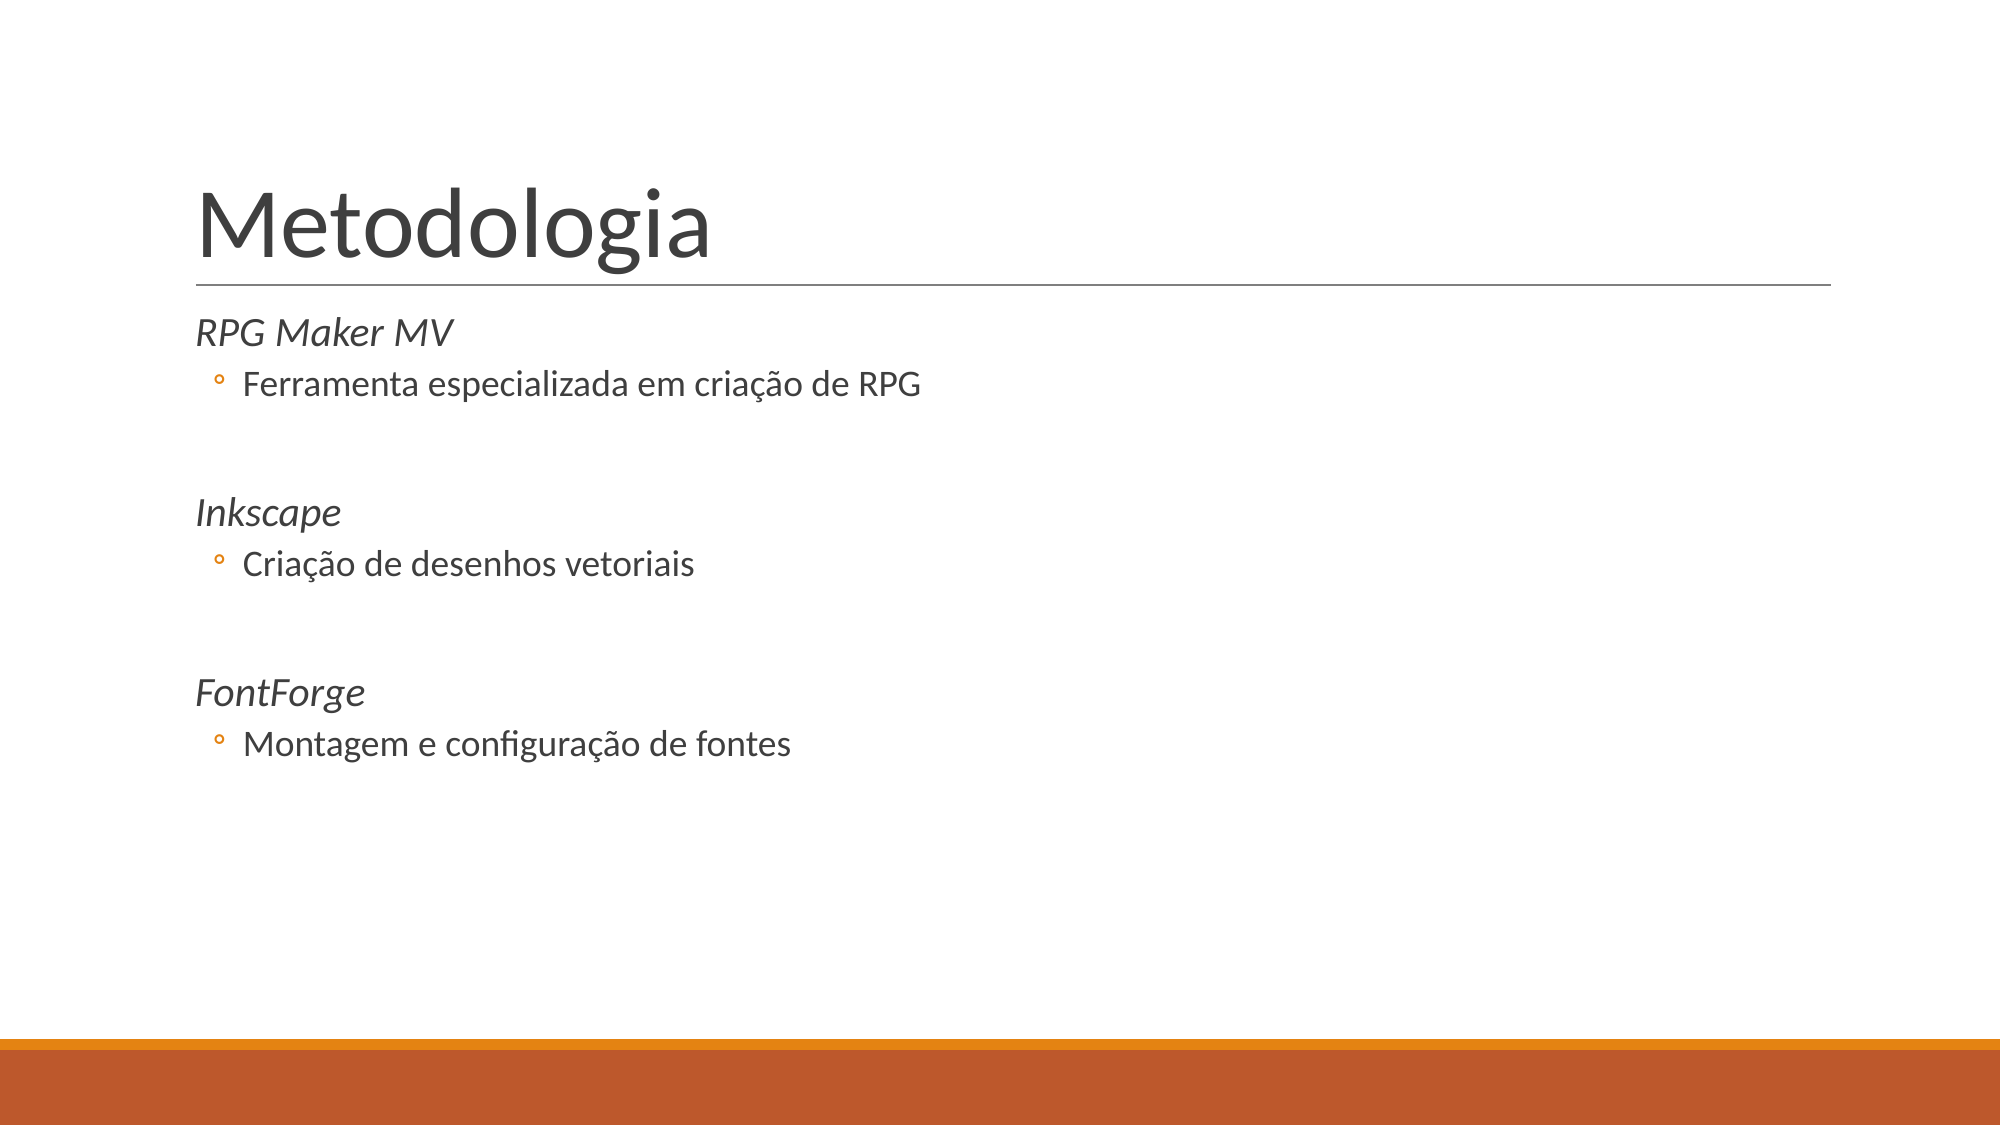

# Metodologia
RPG Maker MV
Ferramenta especializada em criação de RPG

Inkscape
Criação de desenhos vetoriais

FontForge
Montagem e configuração de fontes